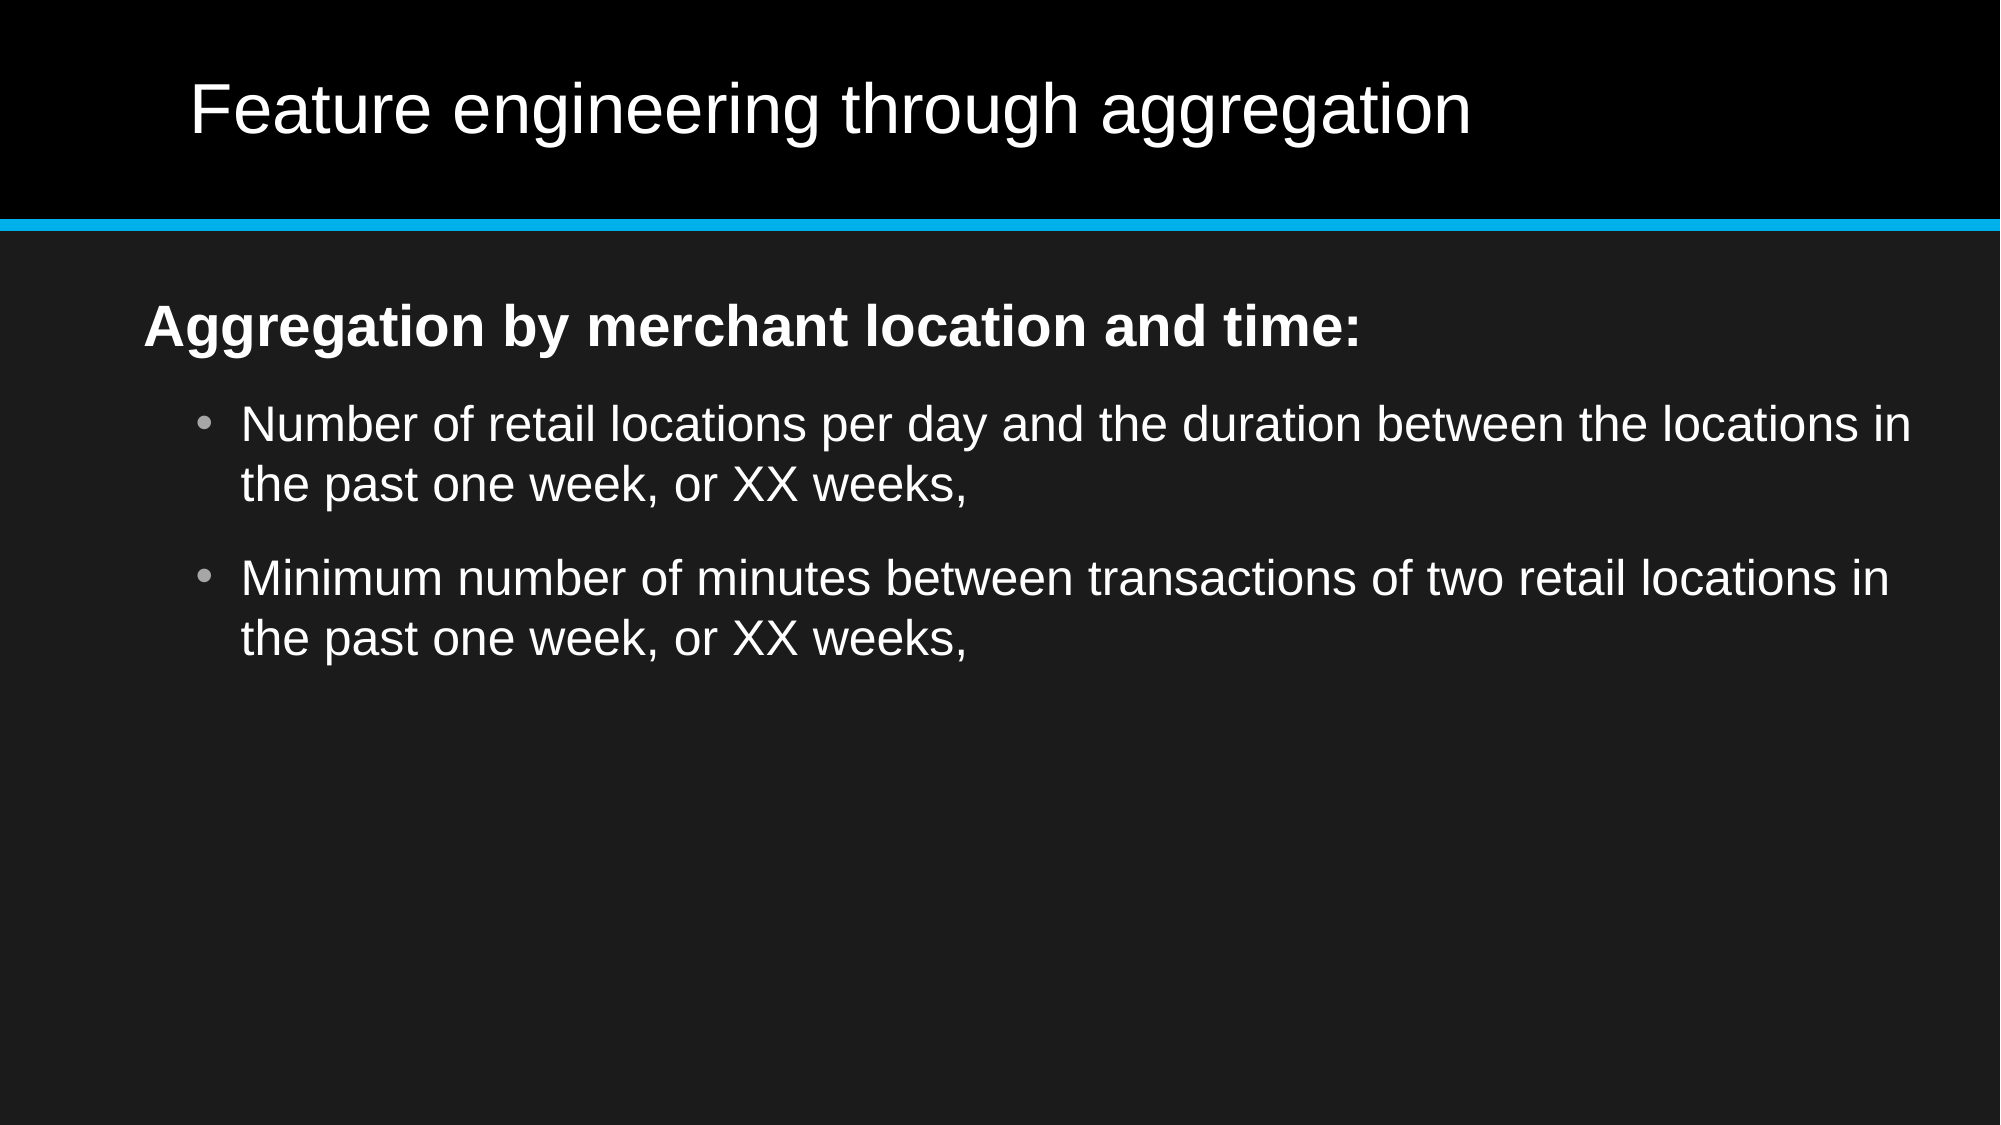

# Feature engineering through aggregation
Aggregation by merchant location and time:
Number of retail locations per day and the duration between the locations in the past one week, or XX weeks,
Minimum number of minutes between transactions of two retail locations in the past one week, or XX weeks,